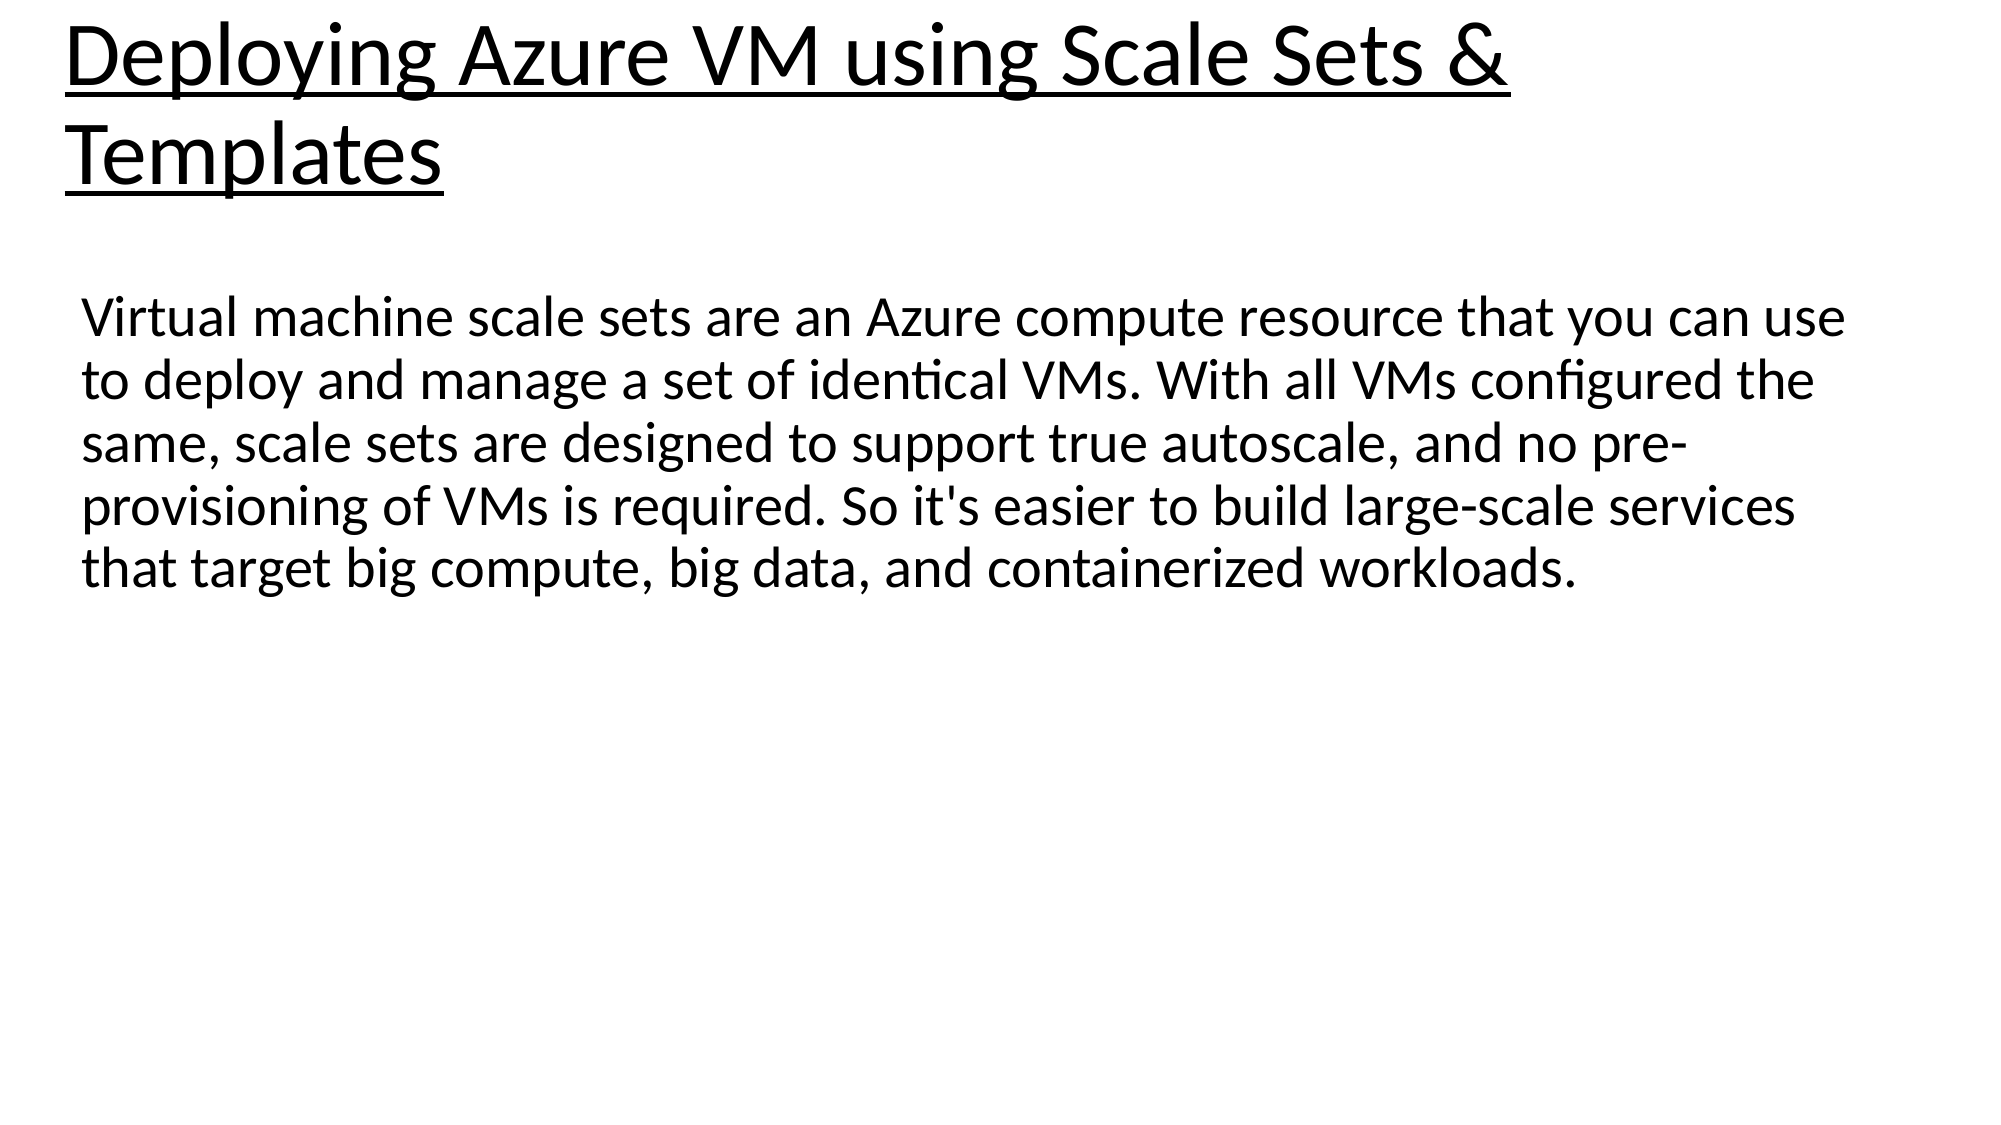

# Deploying Azure VM using Scale Sets & Templates

Virtual machine scale sets are an Azure compute resource that you can use to deploy and manage a set of identical VMs. With all VMs configured the same, scale sets are designed to support true autoscale, and no pre-provisioning of VMs is required. So it's easier to build large-scale services that target big compute, big data, and containerized workloads.